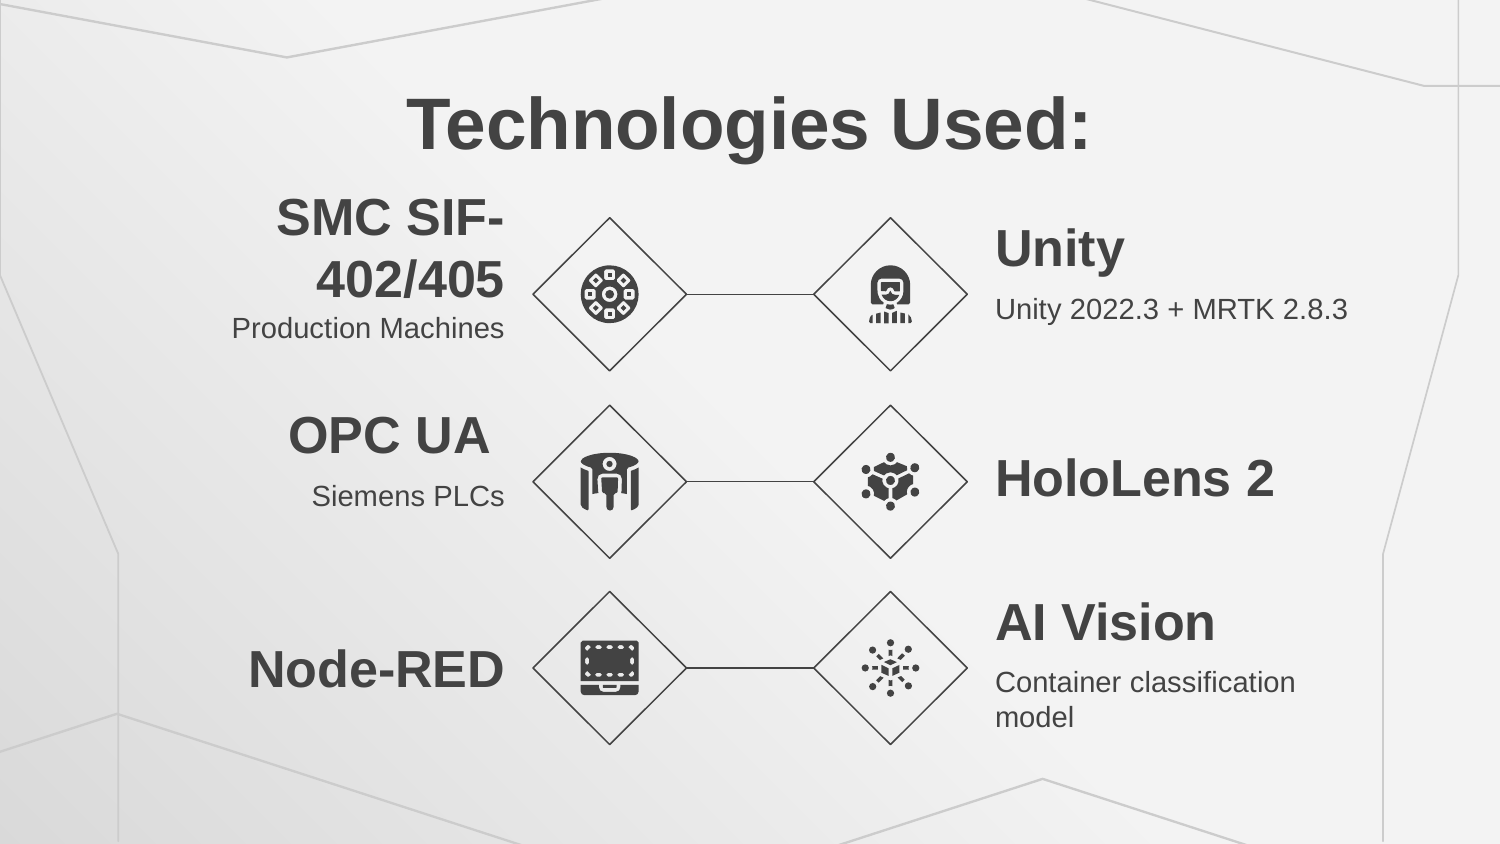

# Technologies Used:
Unity
SMC SIF-402/405

Unity 2022.3 + MRTK 2.8.3
Production Machines
OPC UA

HoloLens 2

Siemens PLCs
AI Vision

Node-RED

Container classification model